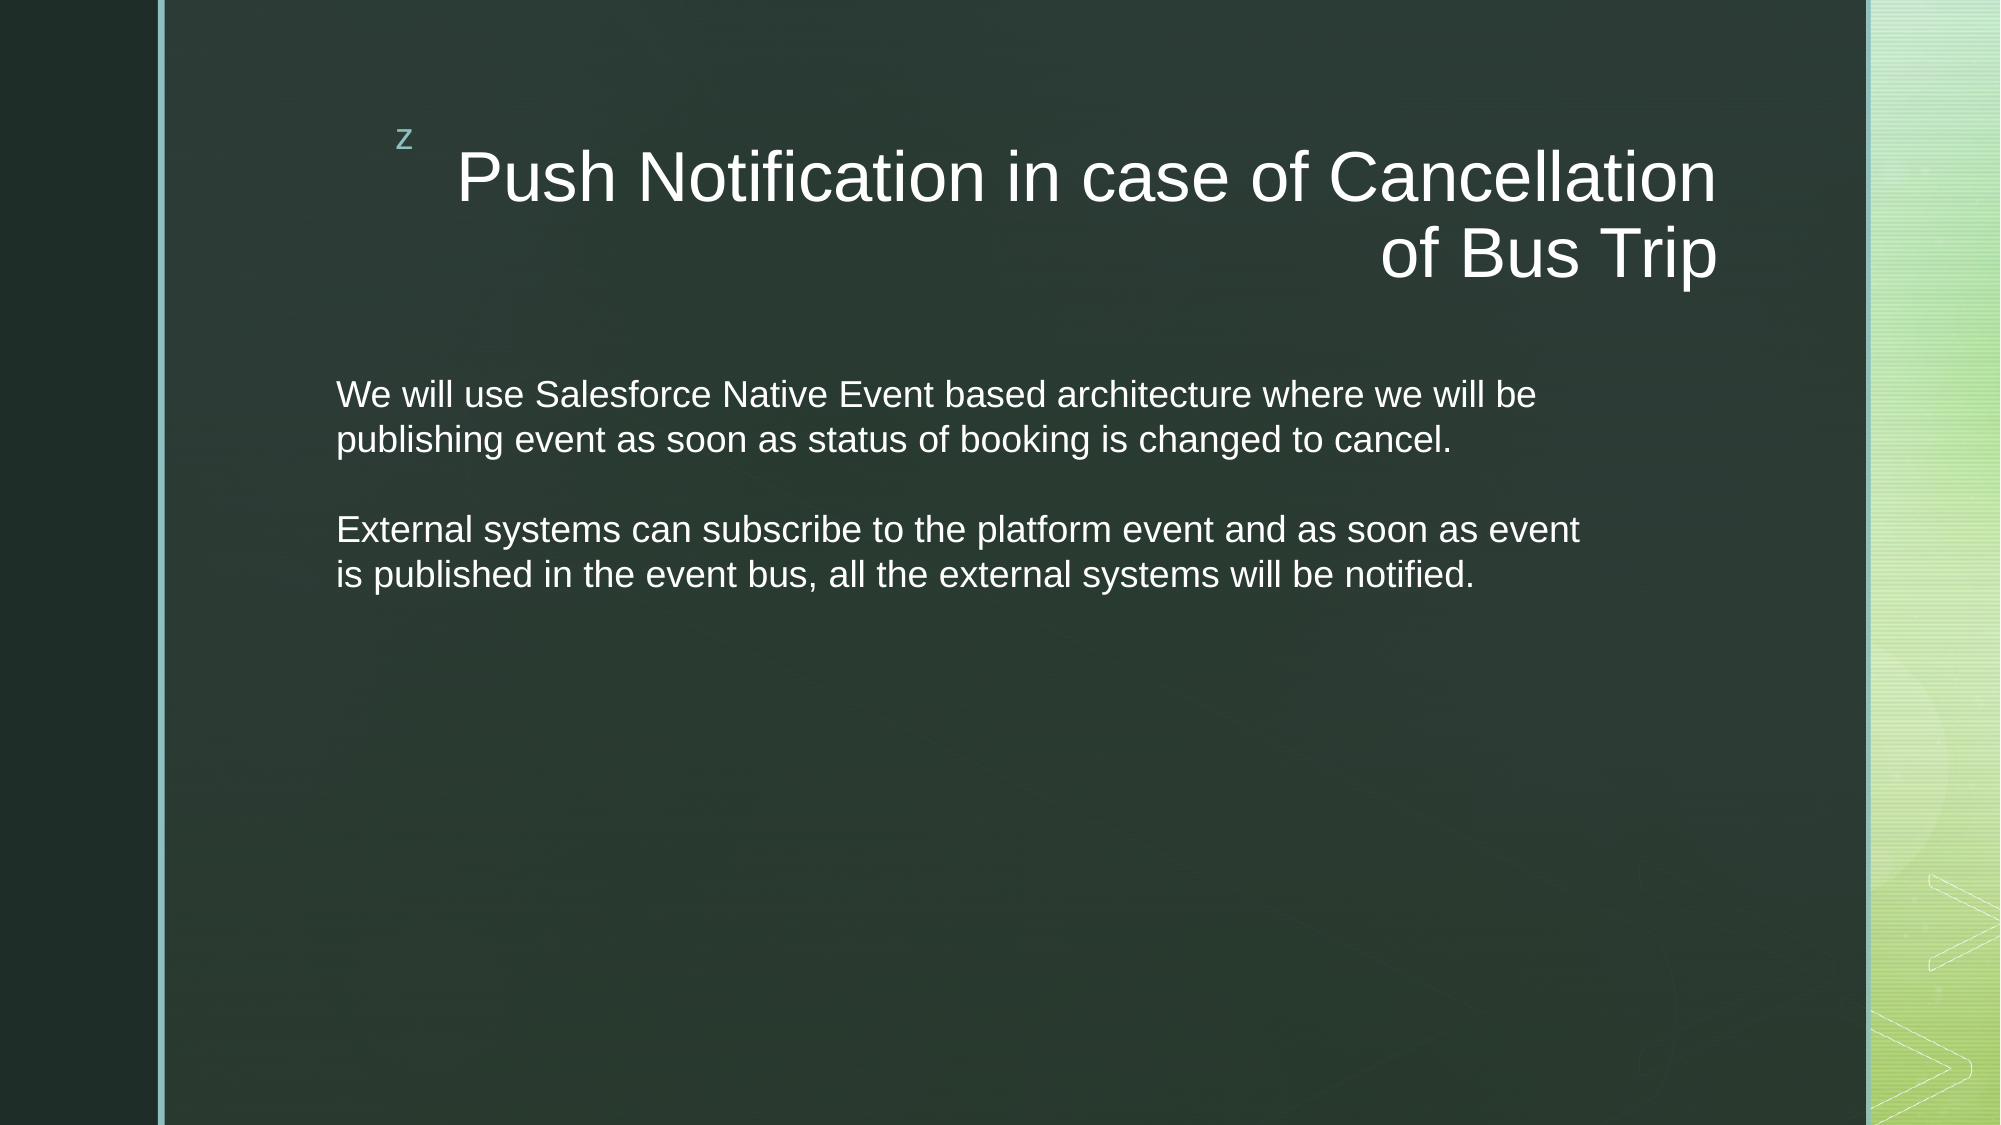

# Push Notification in case of Cancellation of Bus Trip
We will use Salesforce Native Event based architecture where we will be publishing event as soon as status of booking is changed to cancel.

External systems can subscribe to the platform event and as soon as event is published in the event bus, all the external systems will be notified.